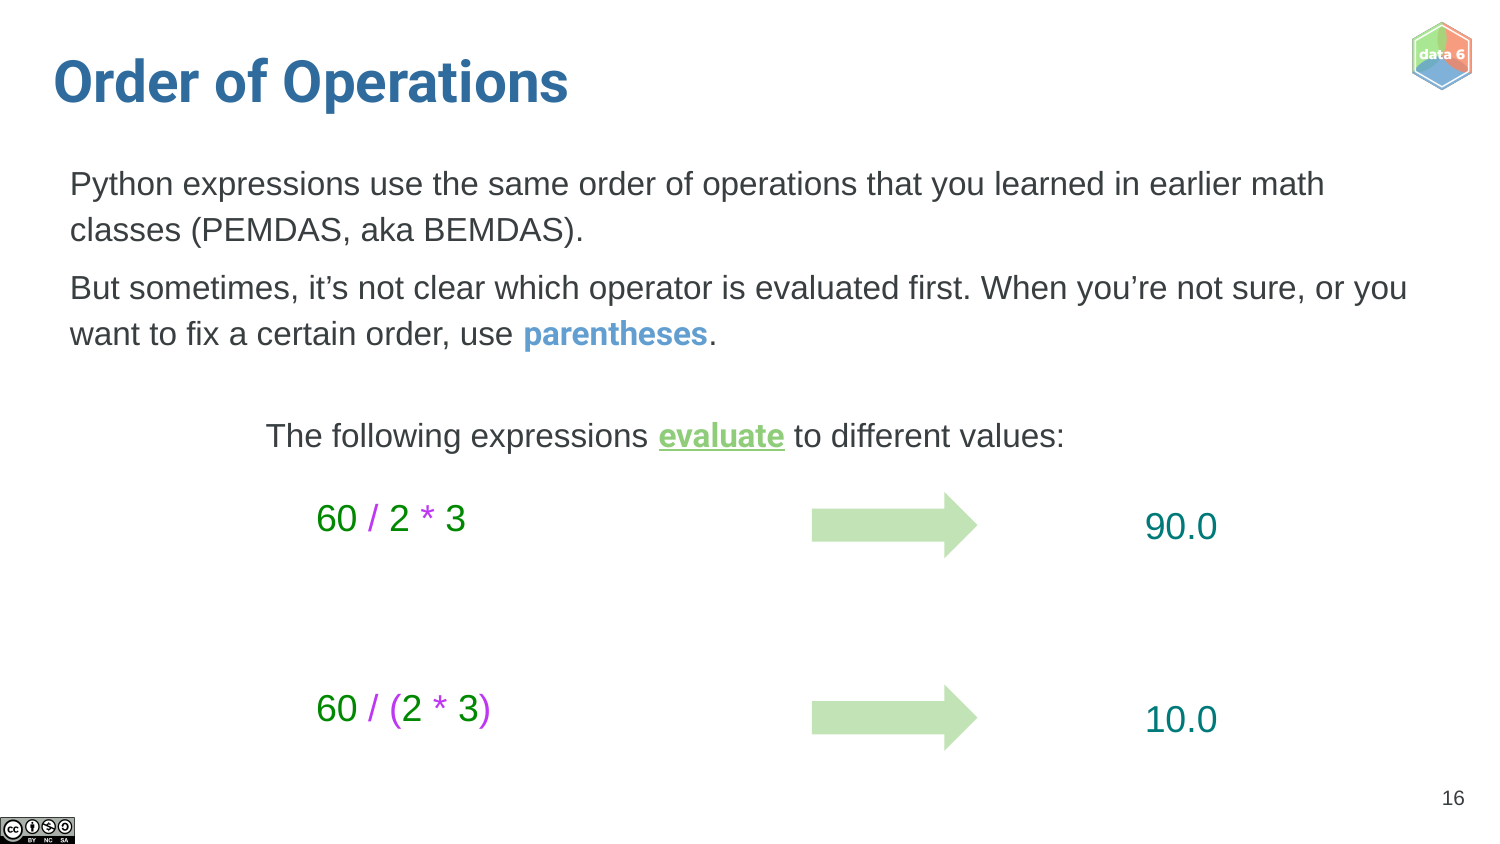

# Order of Operations
Python expressions use the same order of operations that you learned in earlier math classes (PEMDAS, aka BEMDAS).
But sometimes, it’s not clear which operator is evaluated first. When you’re not sure, or you want to fix a certain order, use parentheses.
The following expressions evaluate to different values:
60 / 2 * 3
60 / (2 * 3)

90.0

10.0
16